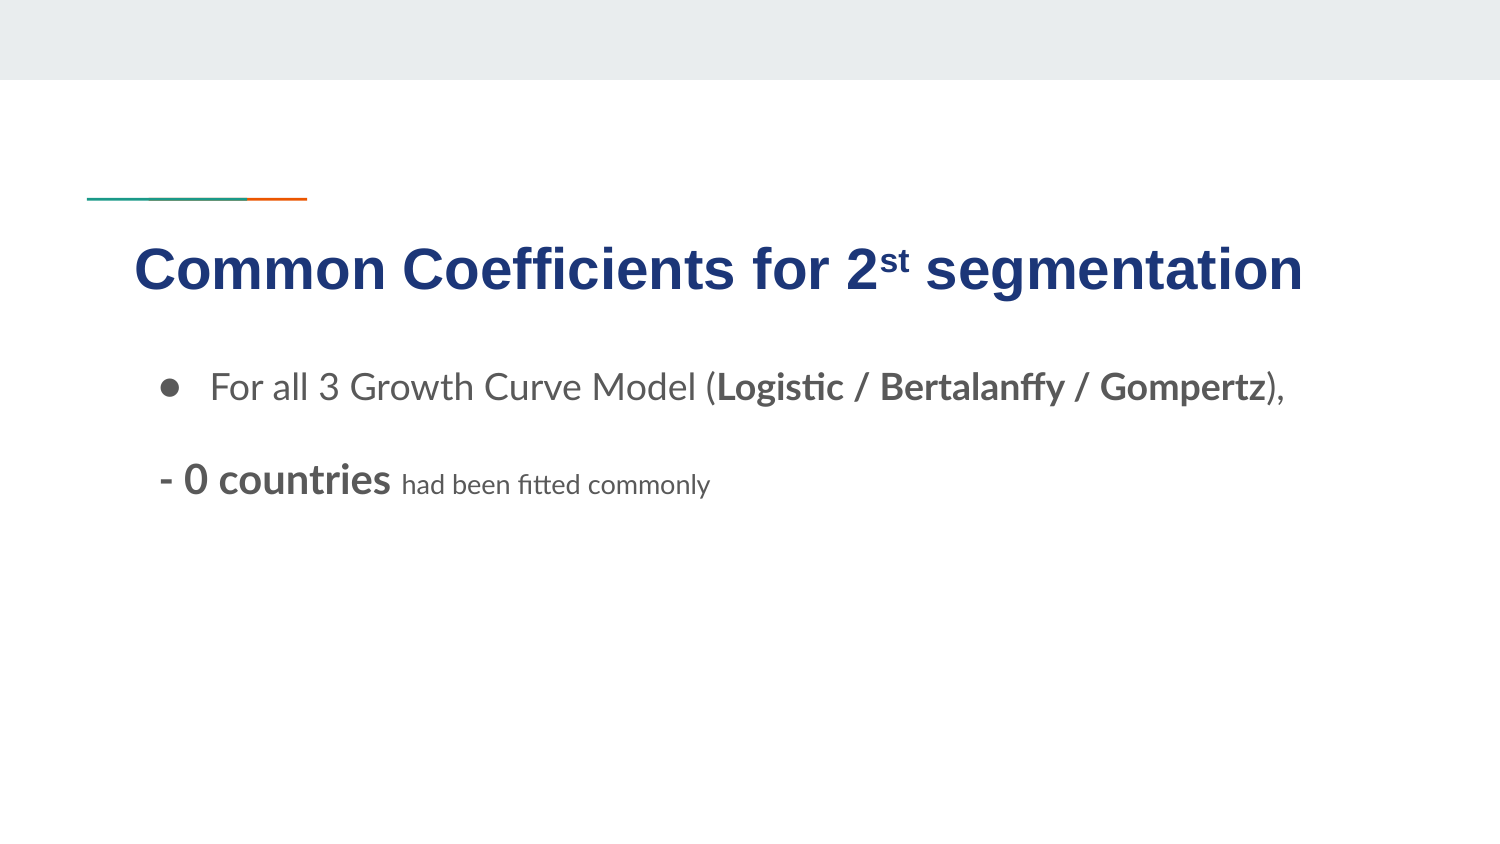

# Common Coefficients for 2st segmentation
For all 3 Growth Curve Model (Logistic / Bertalanffy / Gompertz),

- 0 countries had been fitted commonly